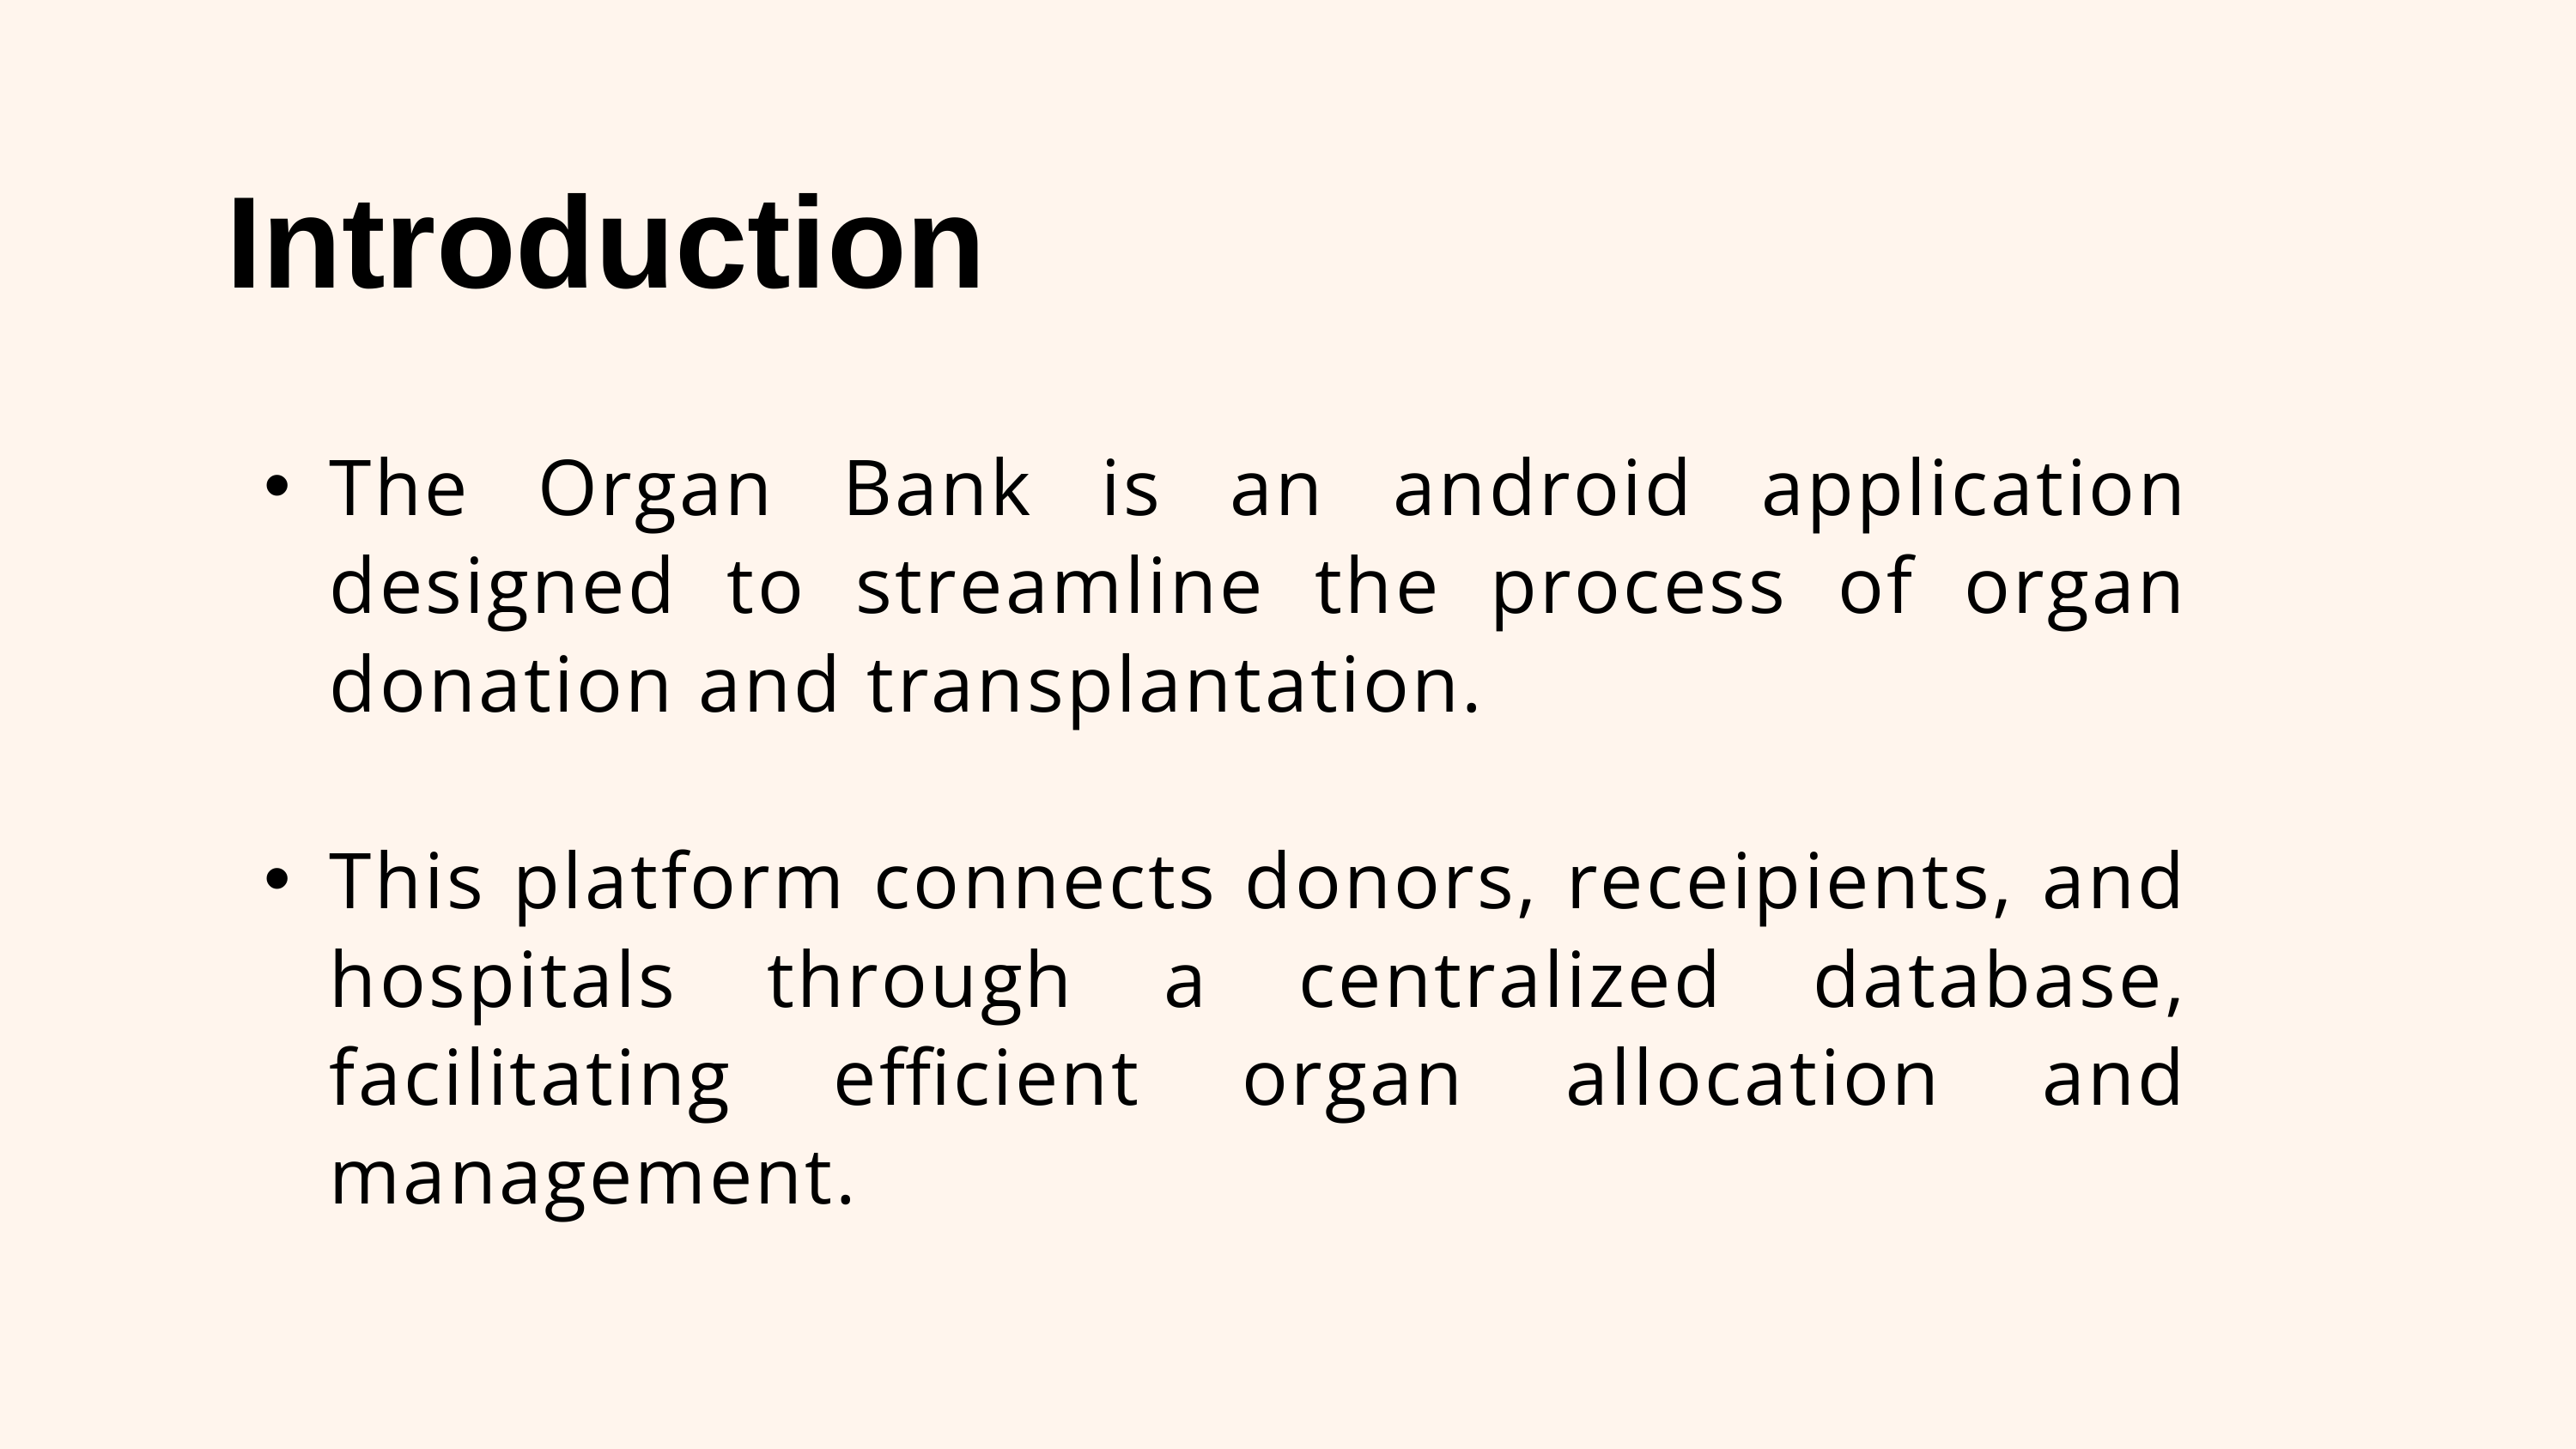

Introduction
The Organ Bank is an android application designed to streamline the process of organ donation and transplantation.

This platform connects donors, receipients, and hospitals through a centralized database, facilitating efficient organ allocation and management.